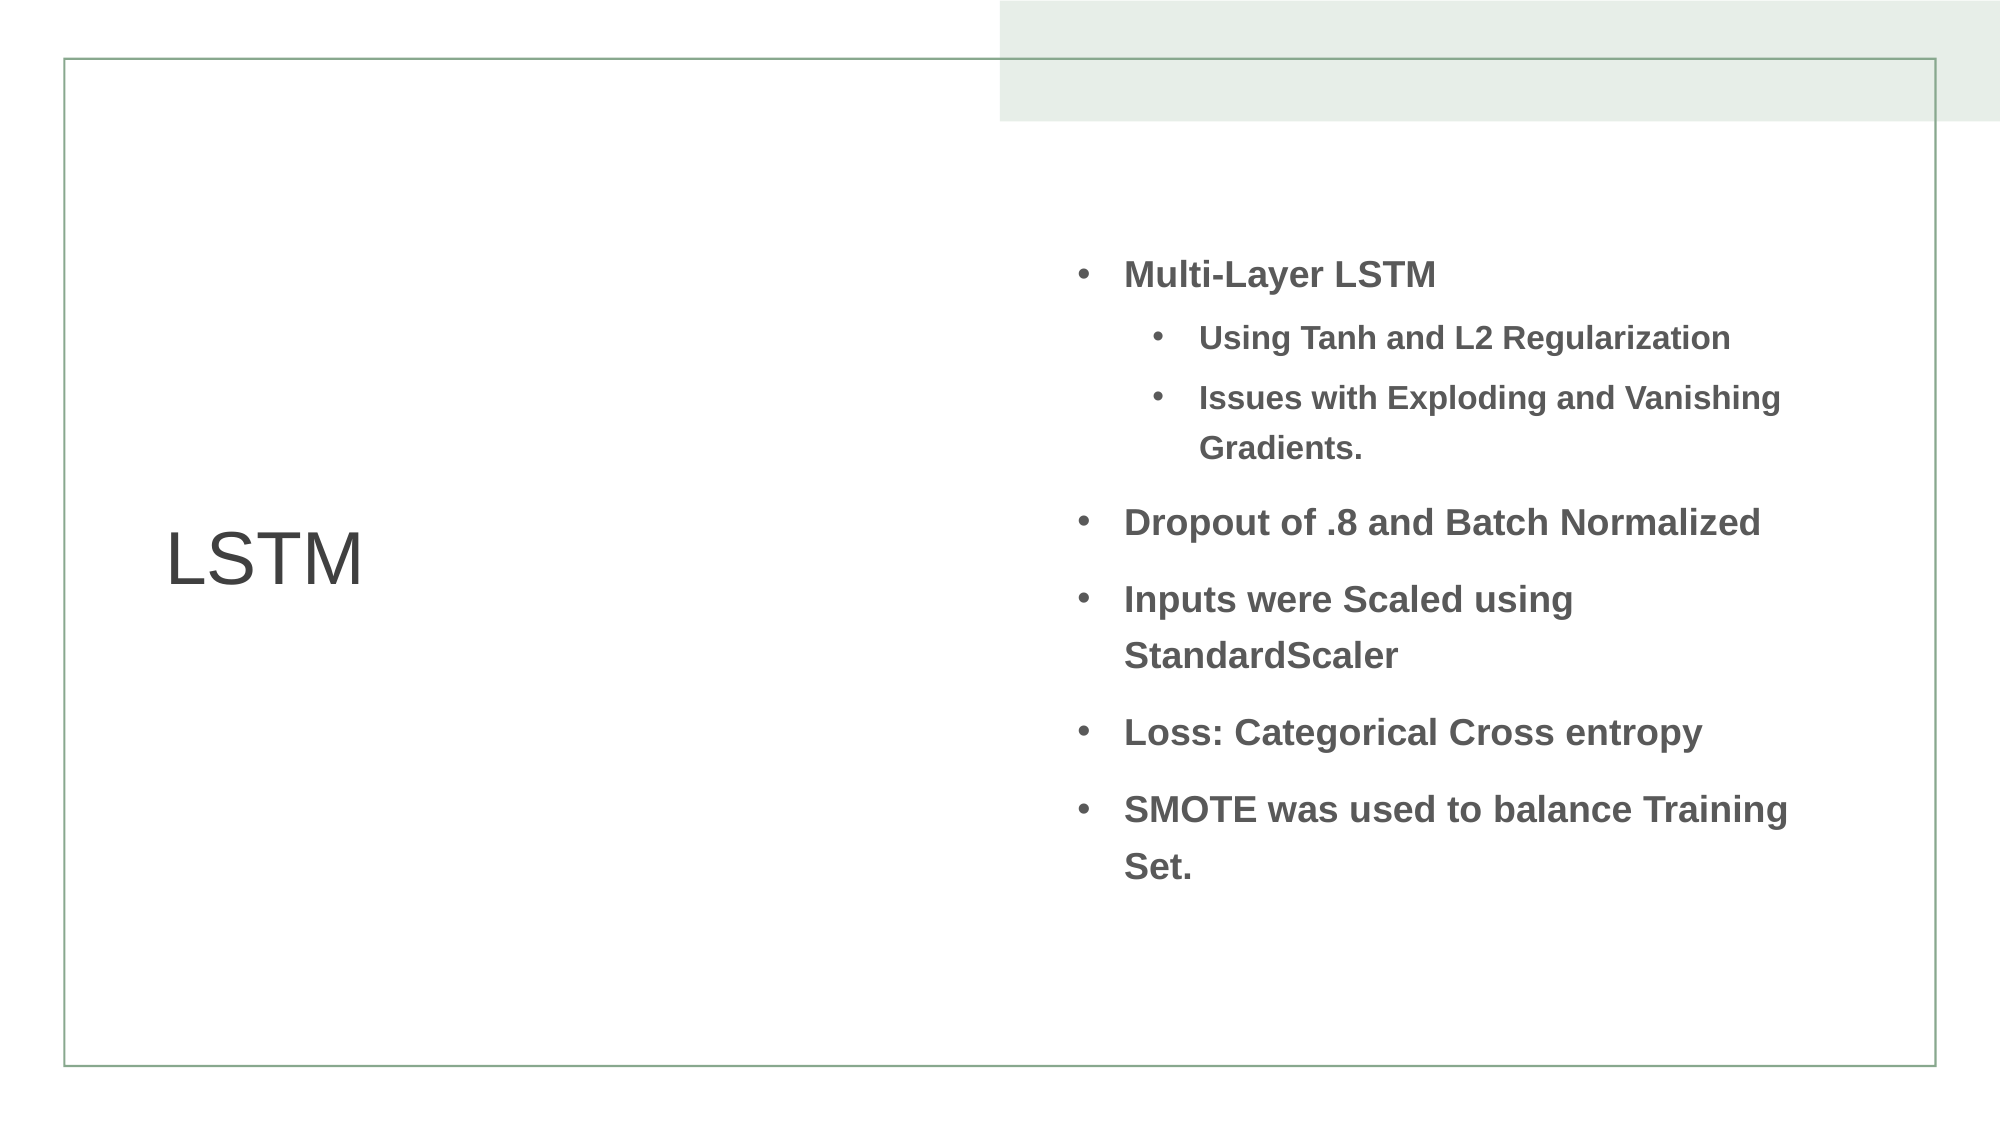

Multi-Layer LSTM
Using Tanh and L2 Regularization
Issues with Exploding and Vanishing Gradients.
Dropout of .8 and Batch Normalized
Inputs were Scaled using StandardScaler
Loss: Categorical Cross entropy
SMOTE was used to balance Training Set.
# LSTM